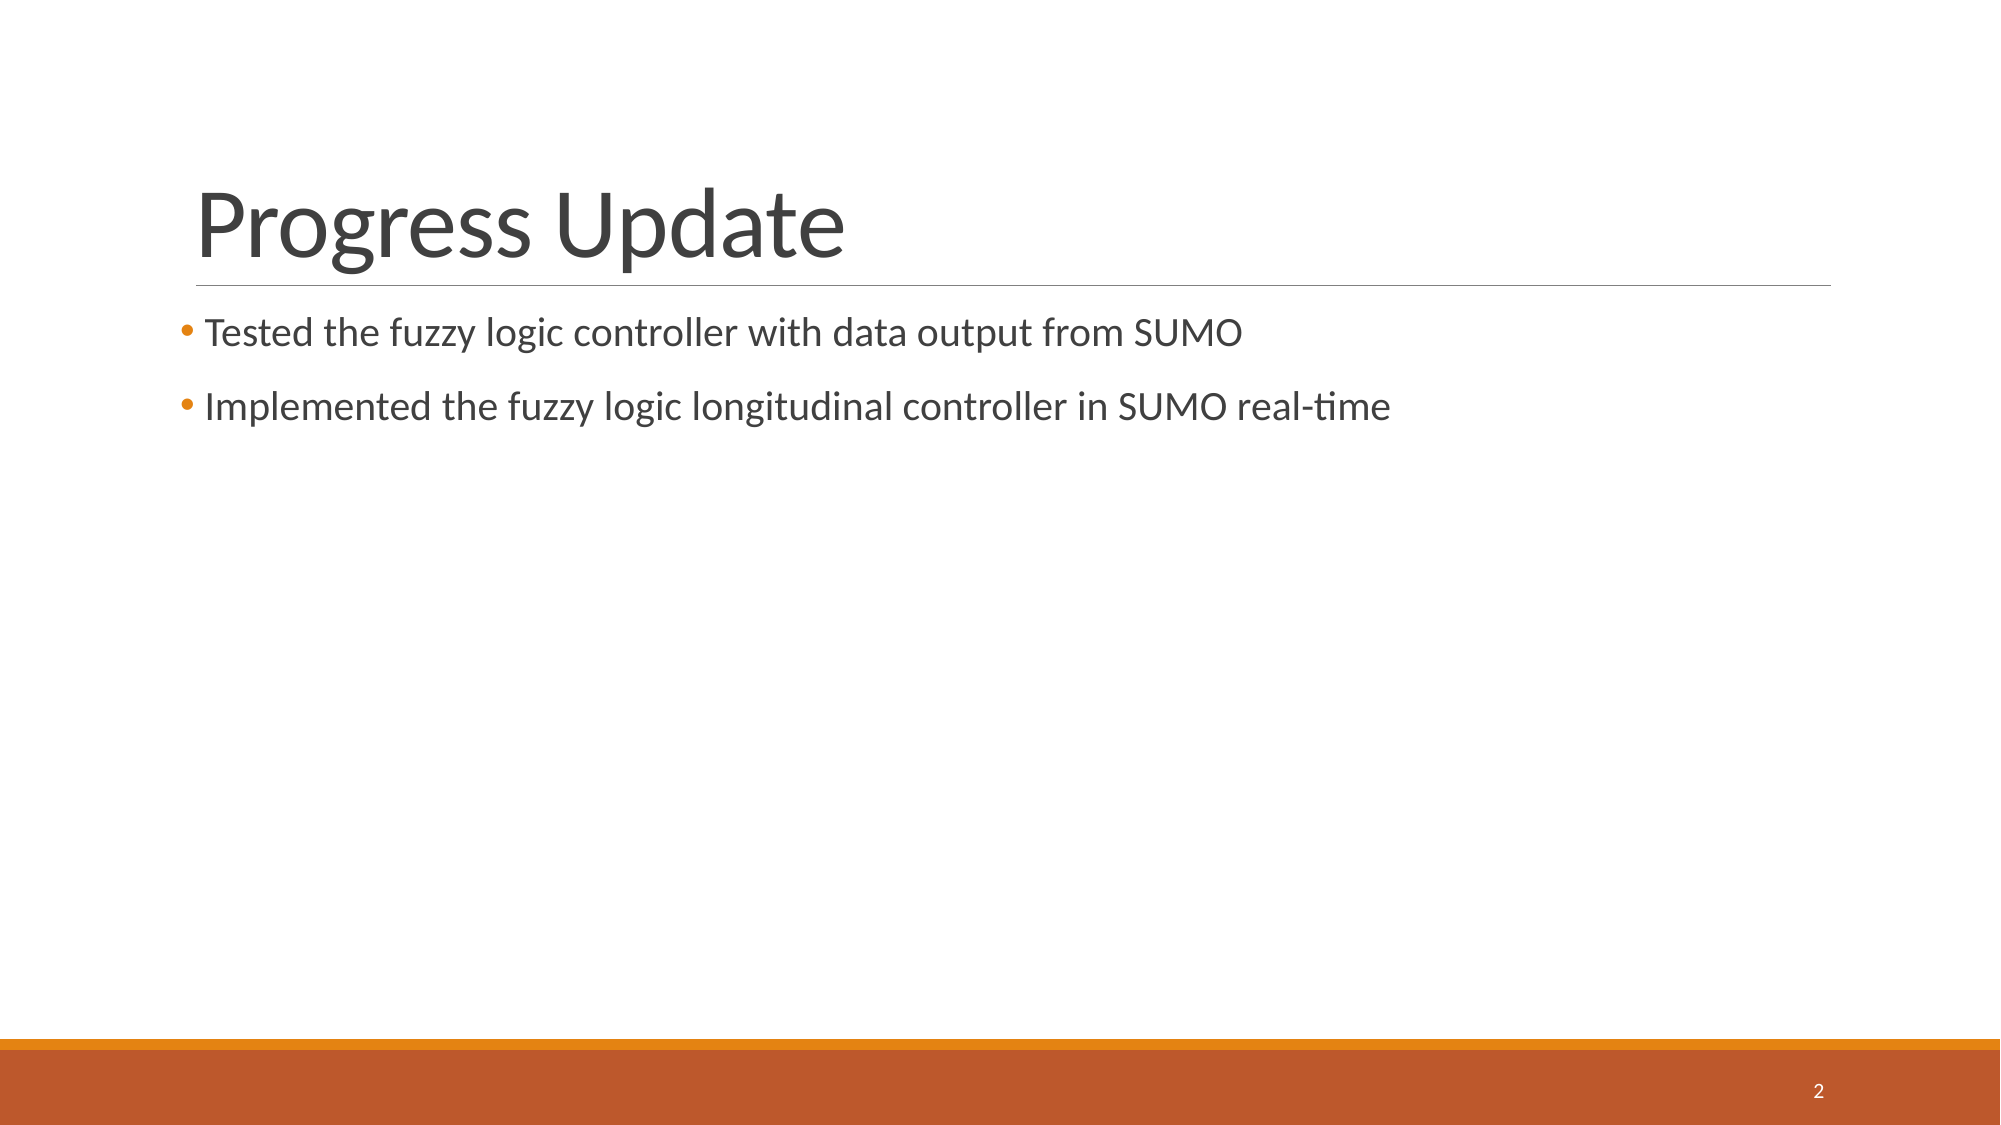

# Progress Update
 Tested the fuzzy logic controller with data output from SUMO
 Implemented the fuzzy logic longitudinal controller in SUMO real-time

2